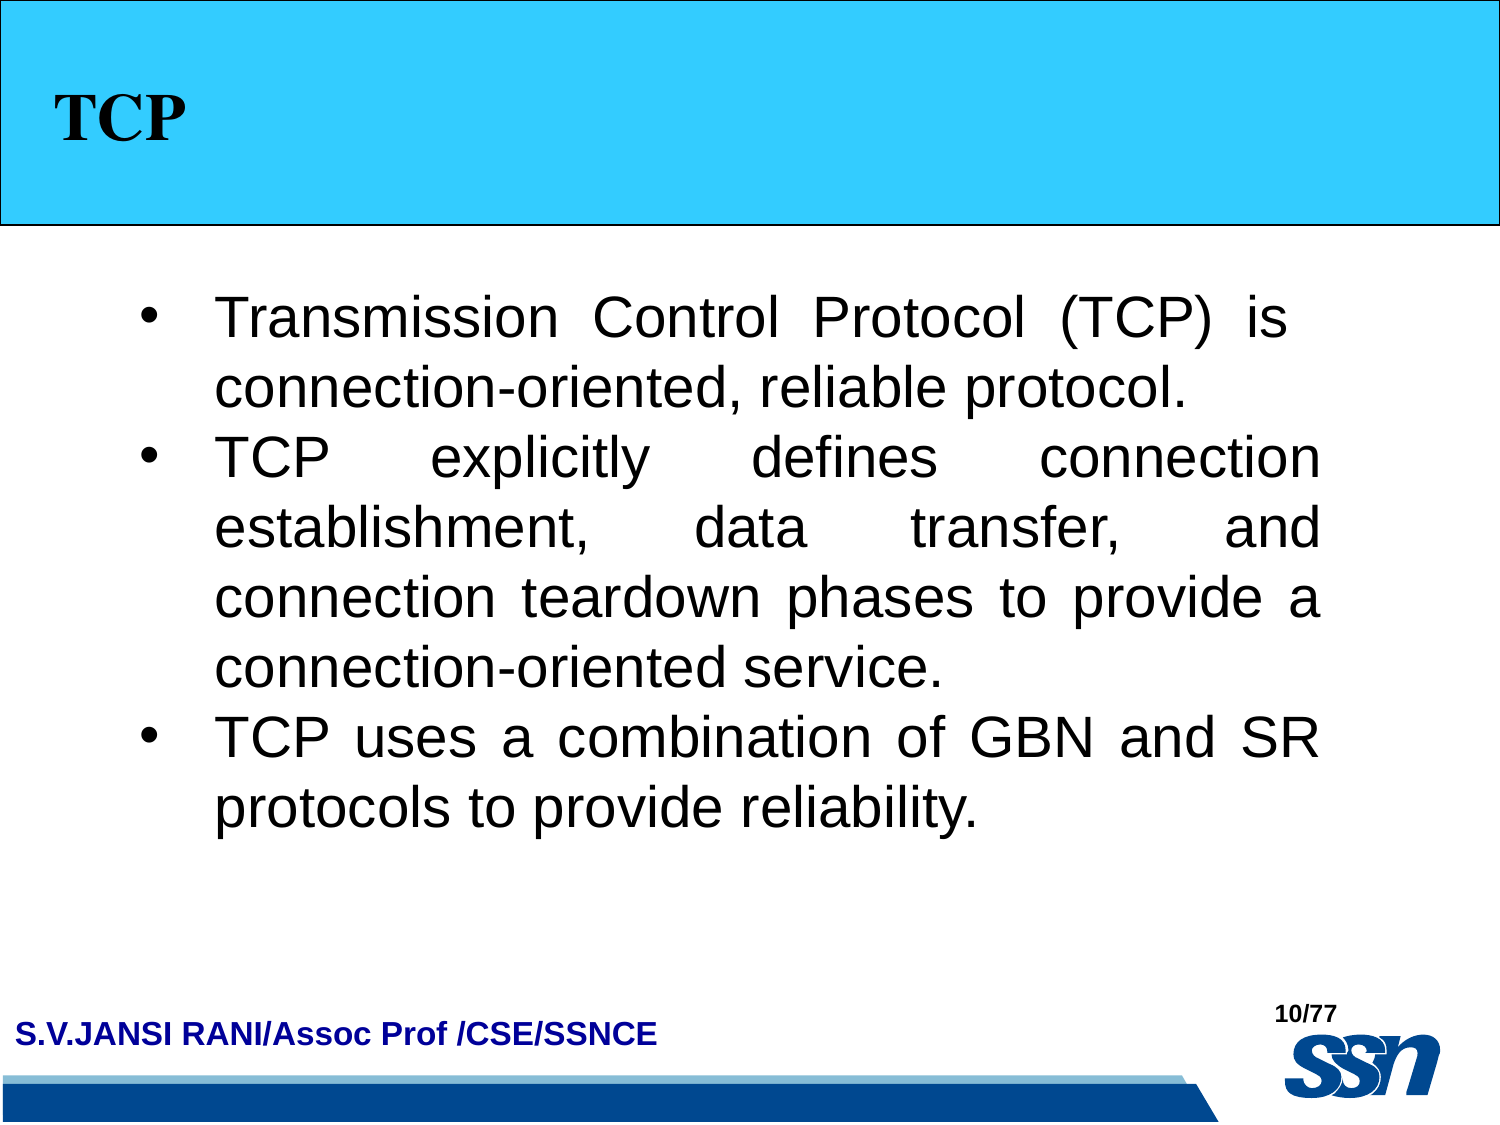

TCP
Transmission Control Protocol (TCP) is  connection-oriented, reliable protocol.
TCP explicitly defines connection establishment, data transfer, and connection teardown phases to provide a connection-oriented service.
TCP uses a combination of GBN and SR protocols to provide reliability.